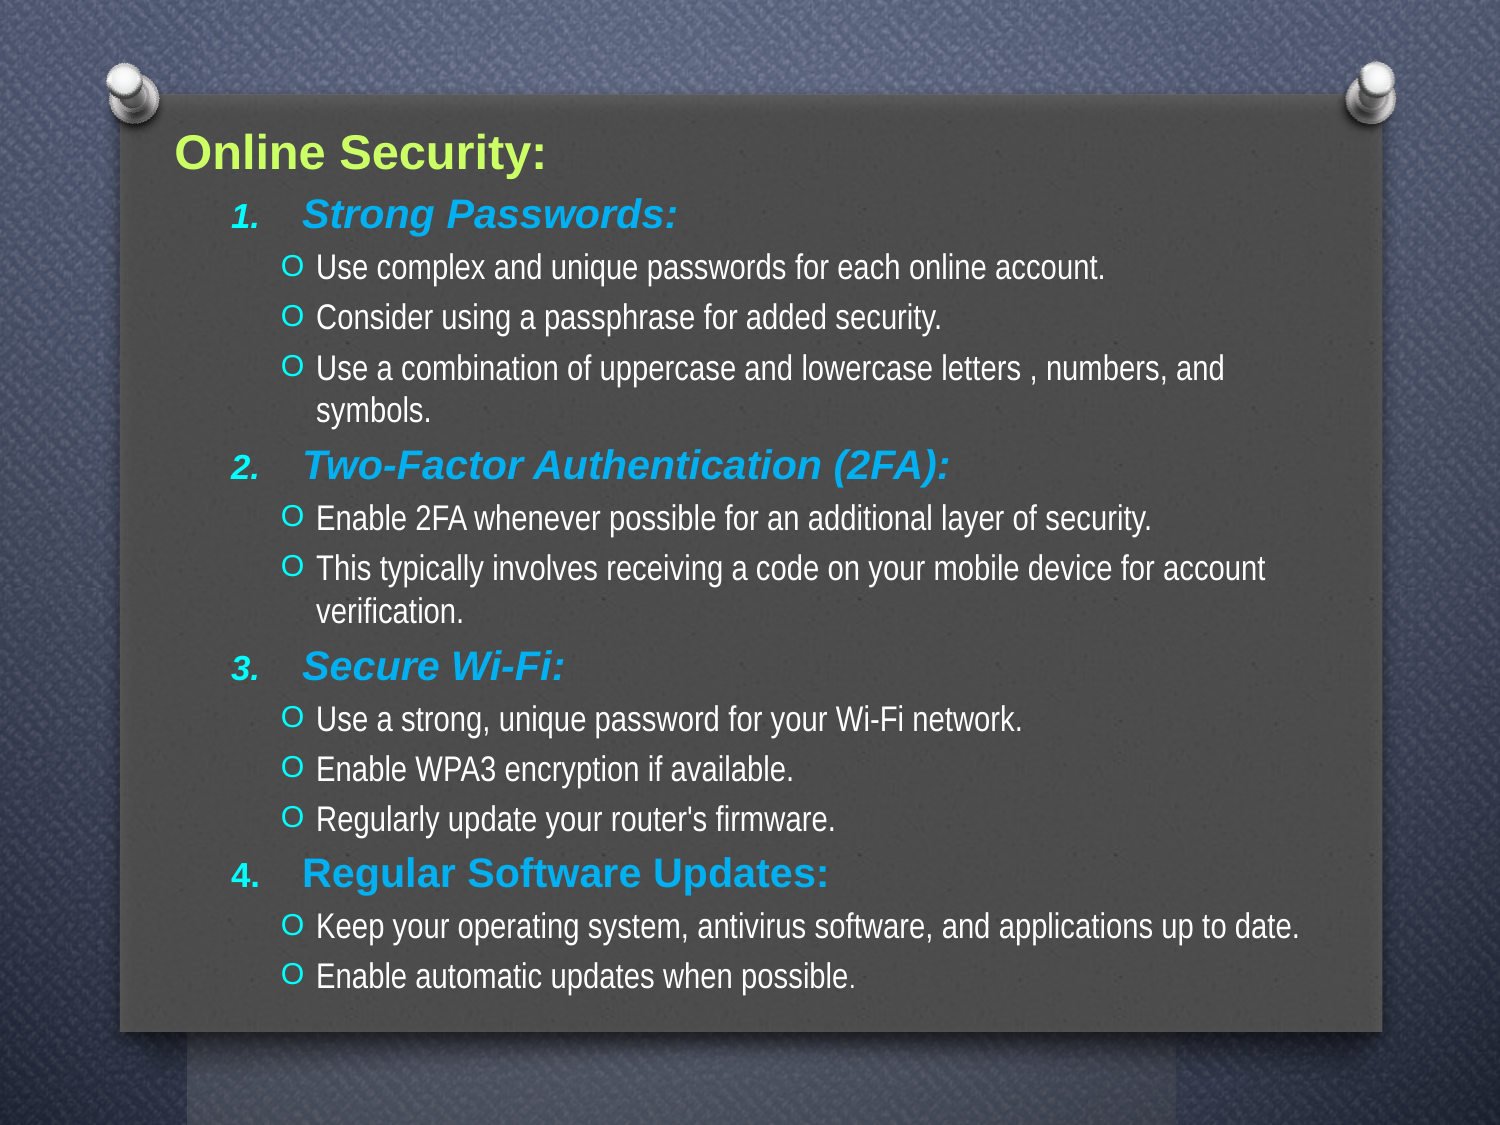

Online Security:
Strong Passwords:
Use complex and unique passwords for each online account.
Consider using a passphrase for added security.
Use a combination of uppercase and lowercase letters , numbers, and symbols.
Two-Factor Authentication (2FA):
Enable 2FA whenever possible for an additional layer of security.
This typically involves receiving a code on your mobile device for account verification.
Secure Wi-Fi:
Use a strong, unique password for your Wi-Fi network.
Enable WPA3 encryption if available.
Regularly update your router's firmware.
Regular Software Updates:
Keep your operating system, antivirus software, and applications up to date.
Enable automatic updates when possible.